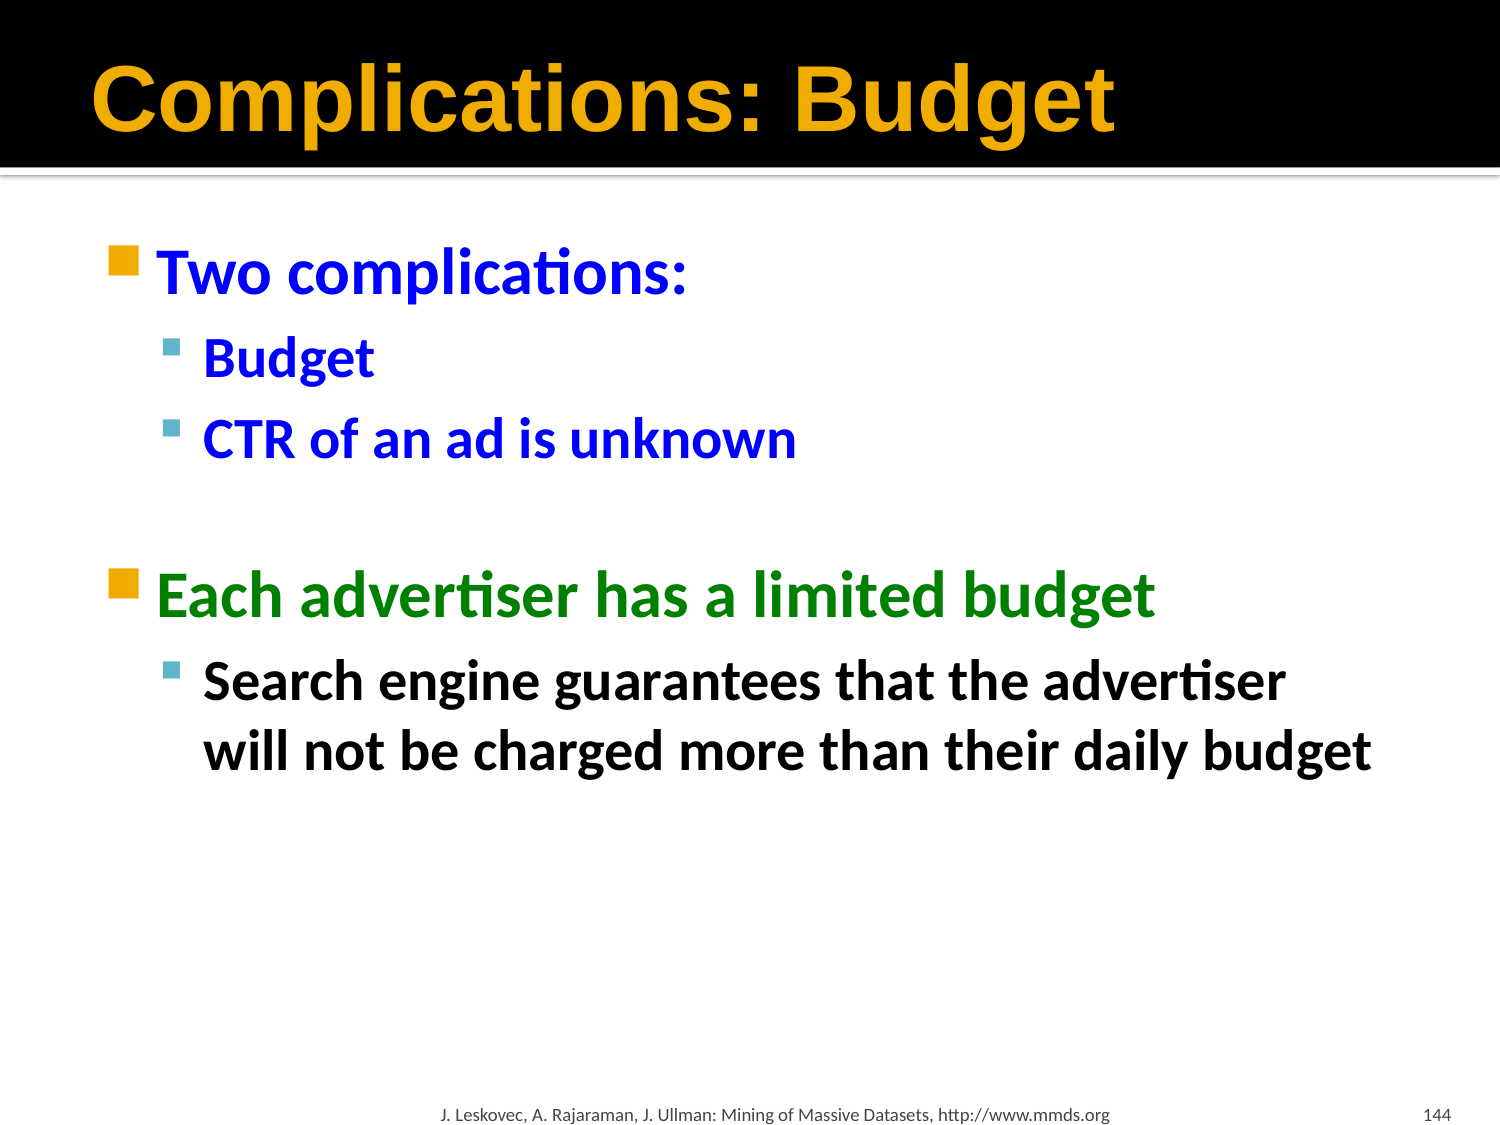

# Complications: Budget
Two complications:
Budget
CTR of an ad is unknown

Each advertiser has a limited budget
Search engine guarantees that the advertiser
will not be charged more than their daily budget
J. Leskovec, A. Rajaraman, J. Ullman: Mining of Massive Datasets, http://www.mmds.org
144